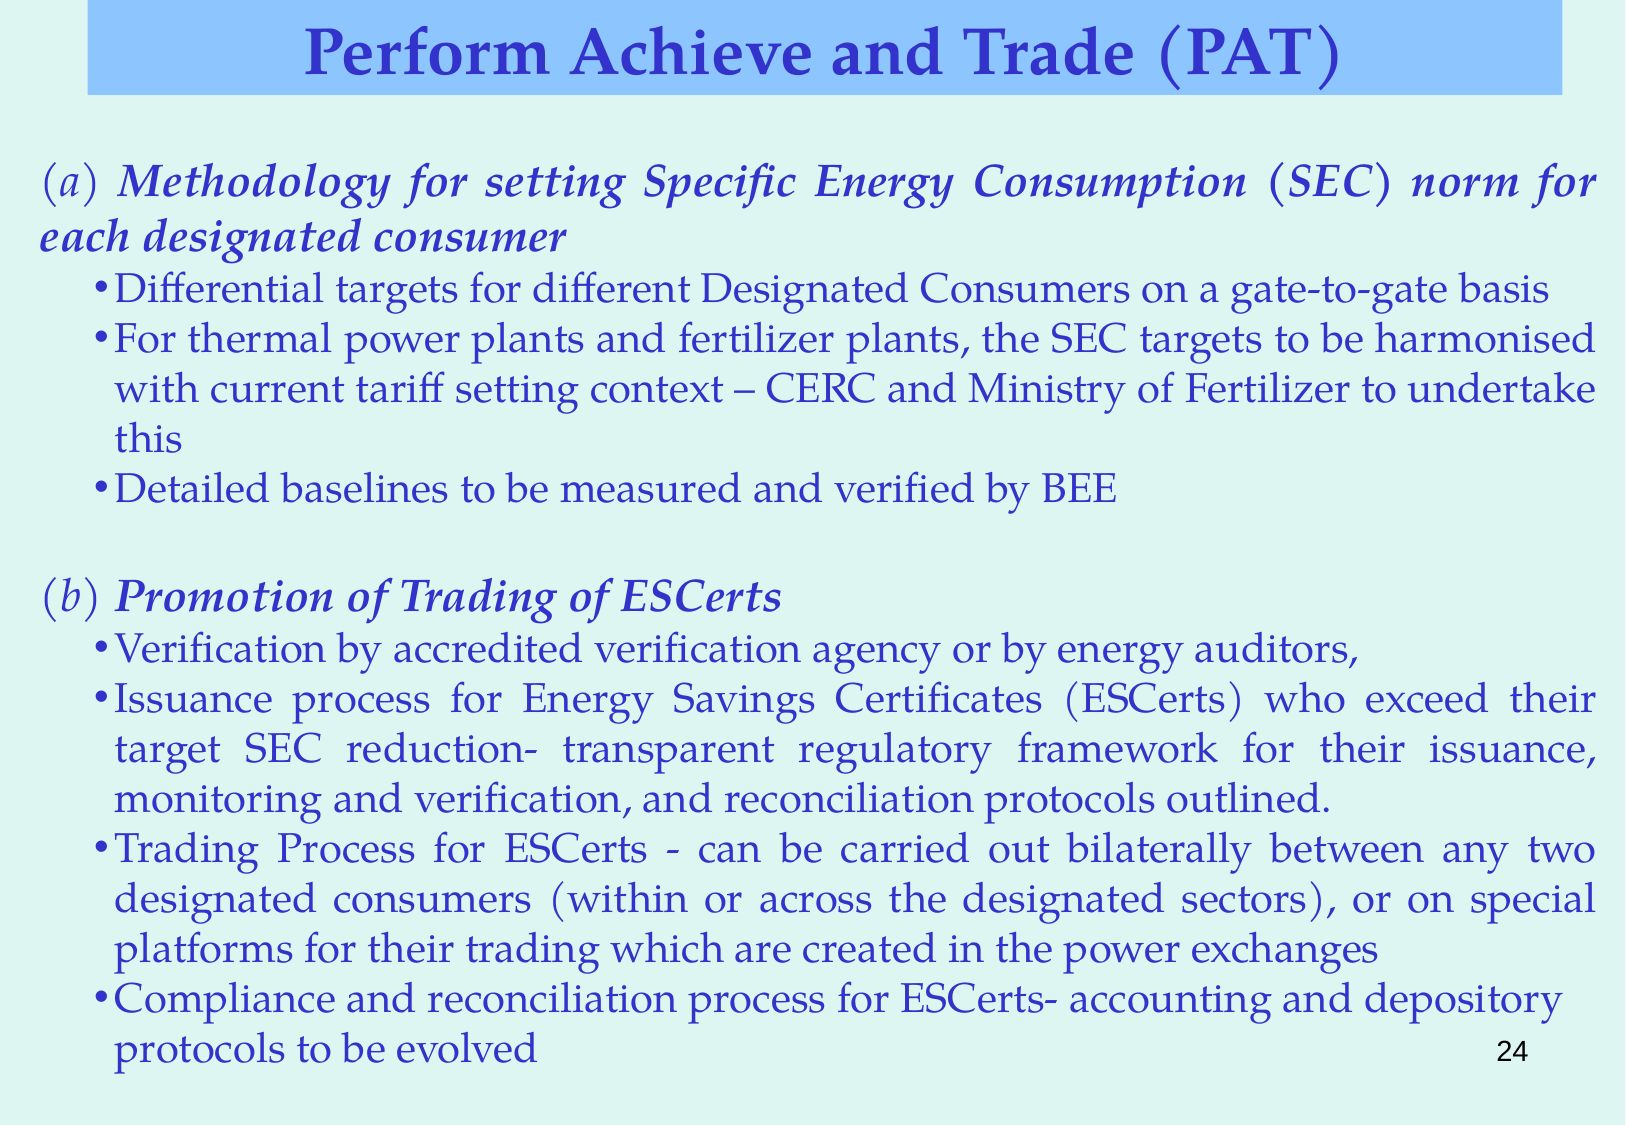

Perform Achieve and Trade (PAT)
(a) Methodology for setting Specific Energy Consumption (SEC) norm for each designated consumer
Differential targets for different Designated Consumers on a gate-to-gate basis
For thermal power plants and fertilizer plants, the SEC targets to be harmonised with current tariff setting context – CERC and Ministry of Fertilizer to undertake this
Detailed baselines to be measured and verified by BEE

(b) Promotion of Trading of ESCerts
Verification by accredited verification agency or by energy auditors,
Issuance process for Energy Savings Certificates (ESCerts) who exceed their target SEC reduction- transparent regulatory framework for their issuance, monitoring and verification, and reconciliation protocols outlined.
Trading Process for ESCerts - can be carried out bilaterally between any two designated consumers (within or across the designated sectors), or on special platforms for their trading which are created in the power exchanges
Compliance and reconciliation process for ESCerts- accounting and depository protocols to be evolved
24